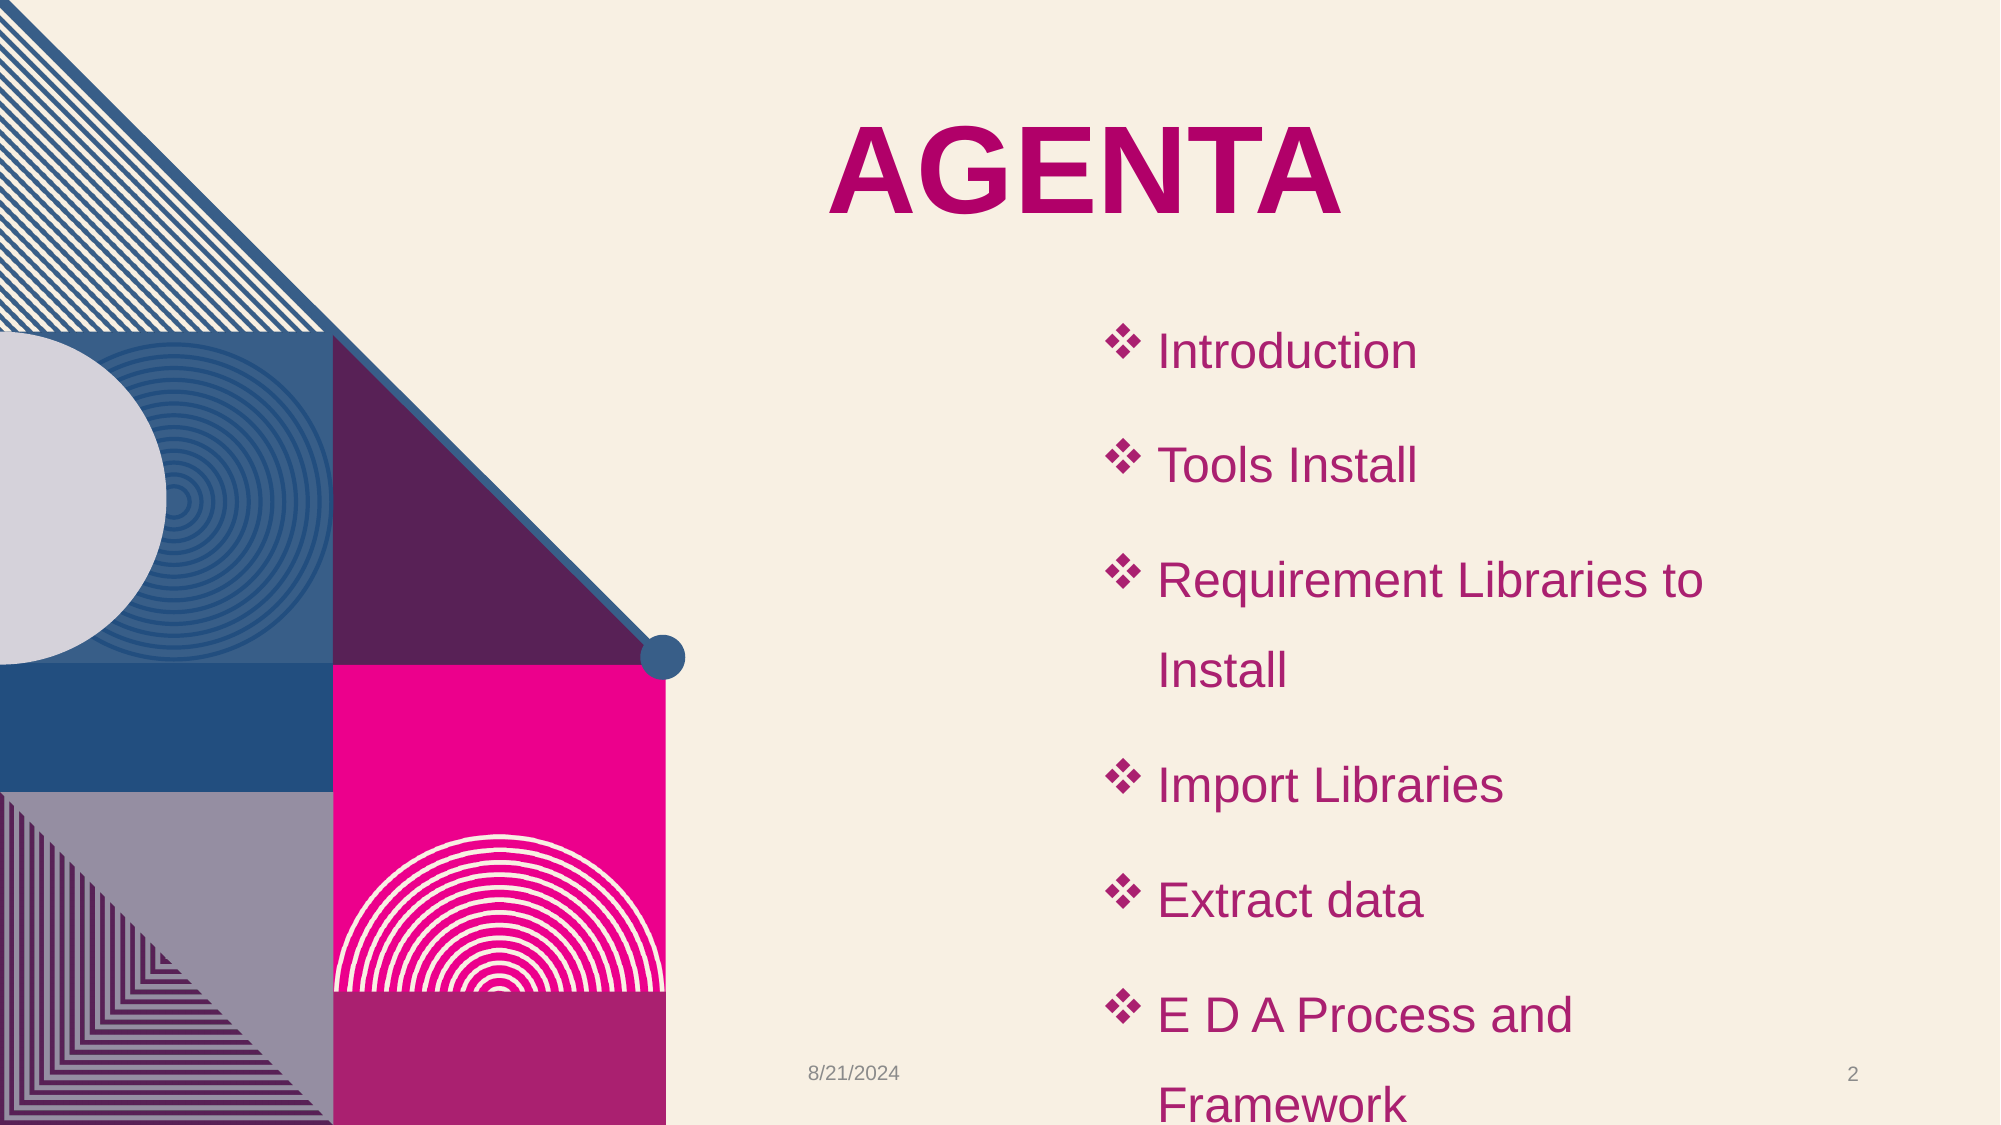

AGENTA
Introduction
Tools Install
Requirement Libraries to Install
Import Libraries
Extract data
E D A Process and Framework

8/21/2024
2